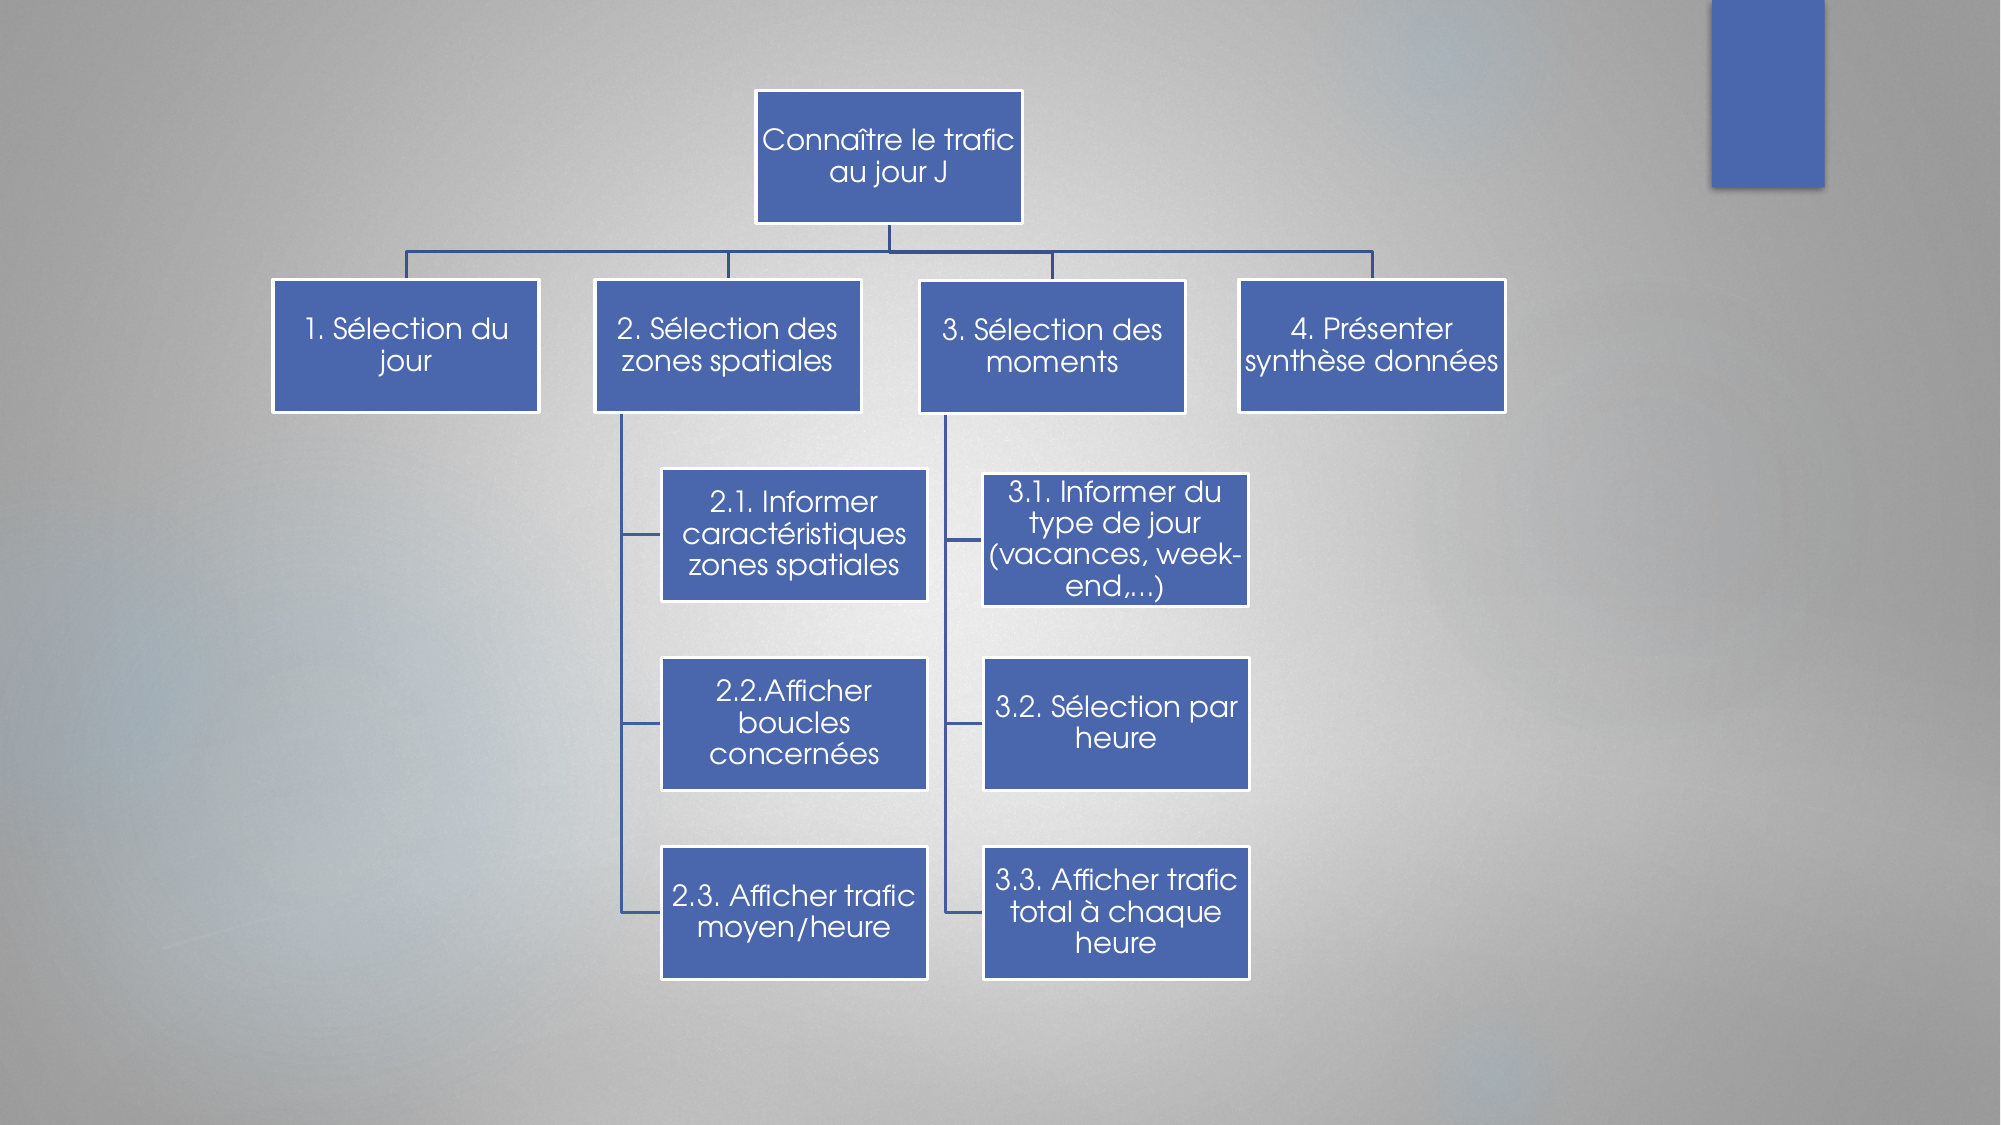

Connaître le trafic au jour J
1. Sélection du jour
2. Sélection des zones spatiales
2.1. Informer caractéristiques zones spatiales
2.2.Afficher boucles concernées
2.3. Afficher trafic moyen/heure
3. Sélection des moments
3.1. Informer du type de jour (vacances, week-end,…)
3.2. Sélection par heure
3.3. Afficher trafic total à chaque heure
4. Présenter synthèse données